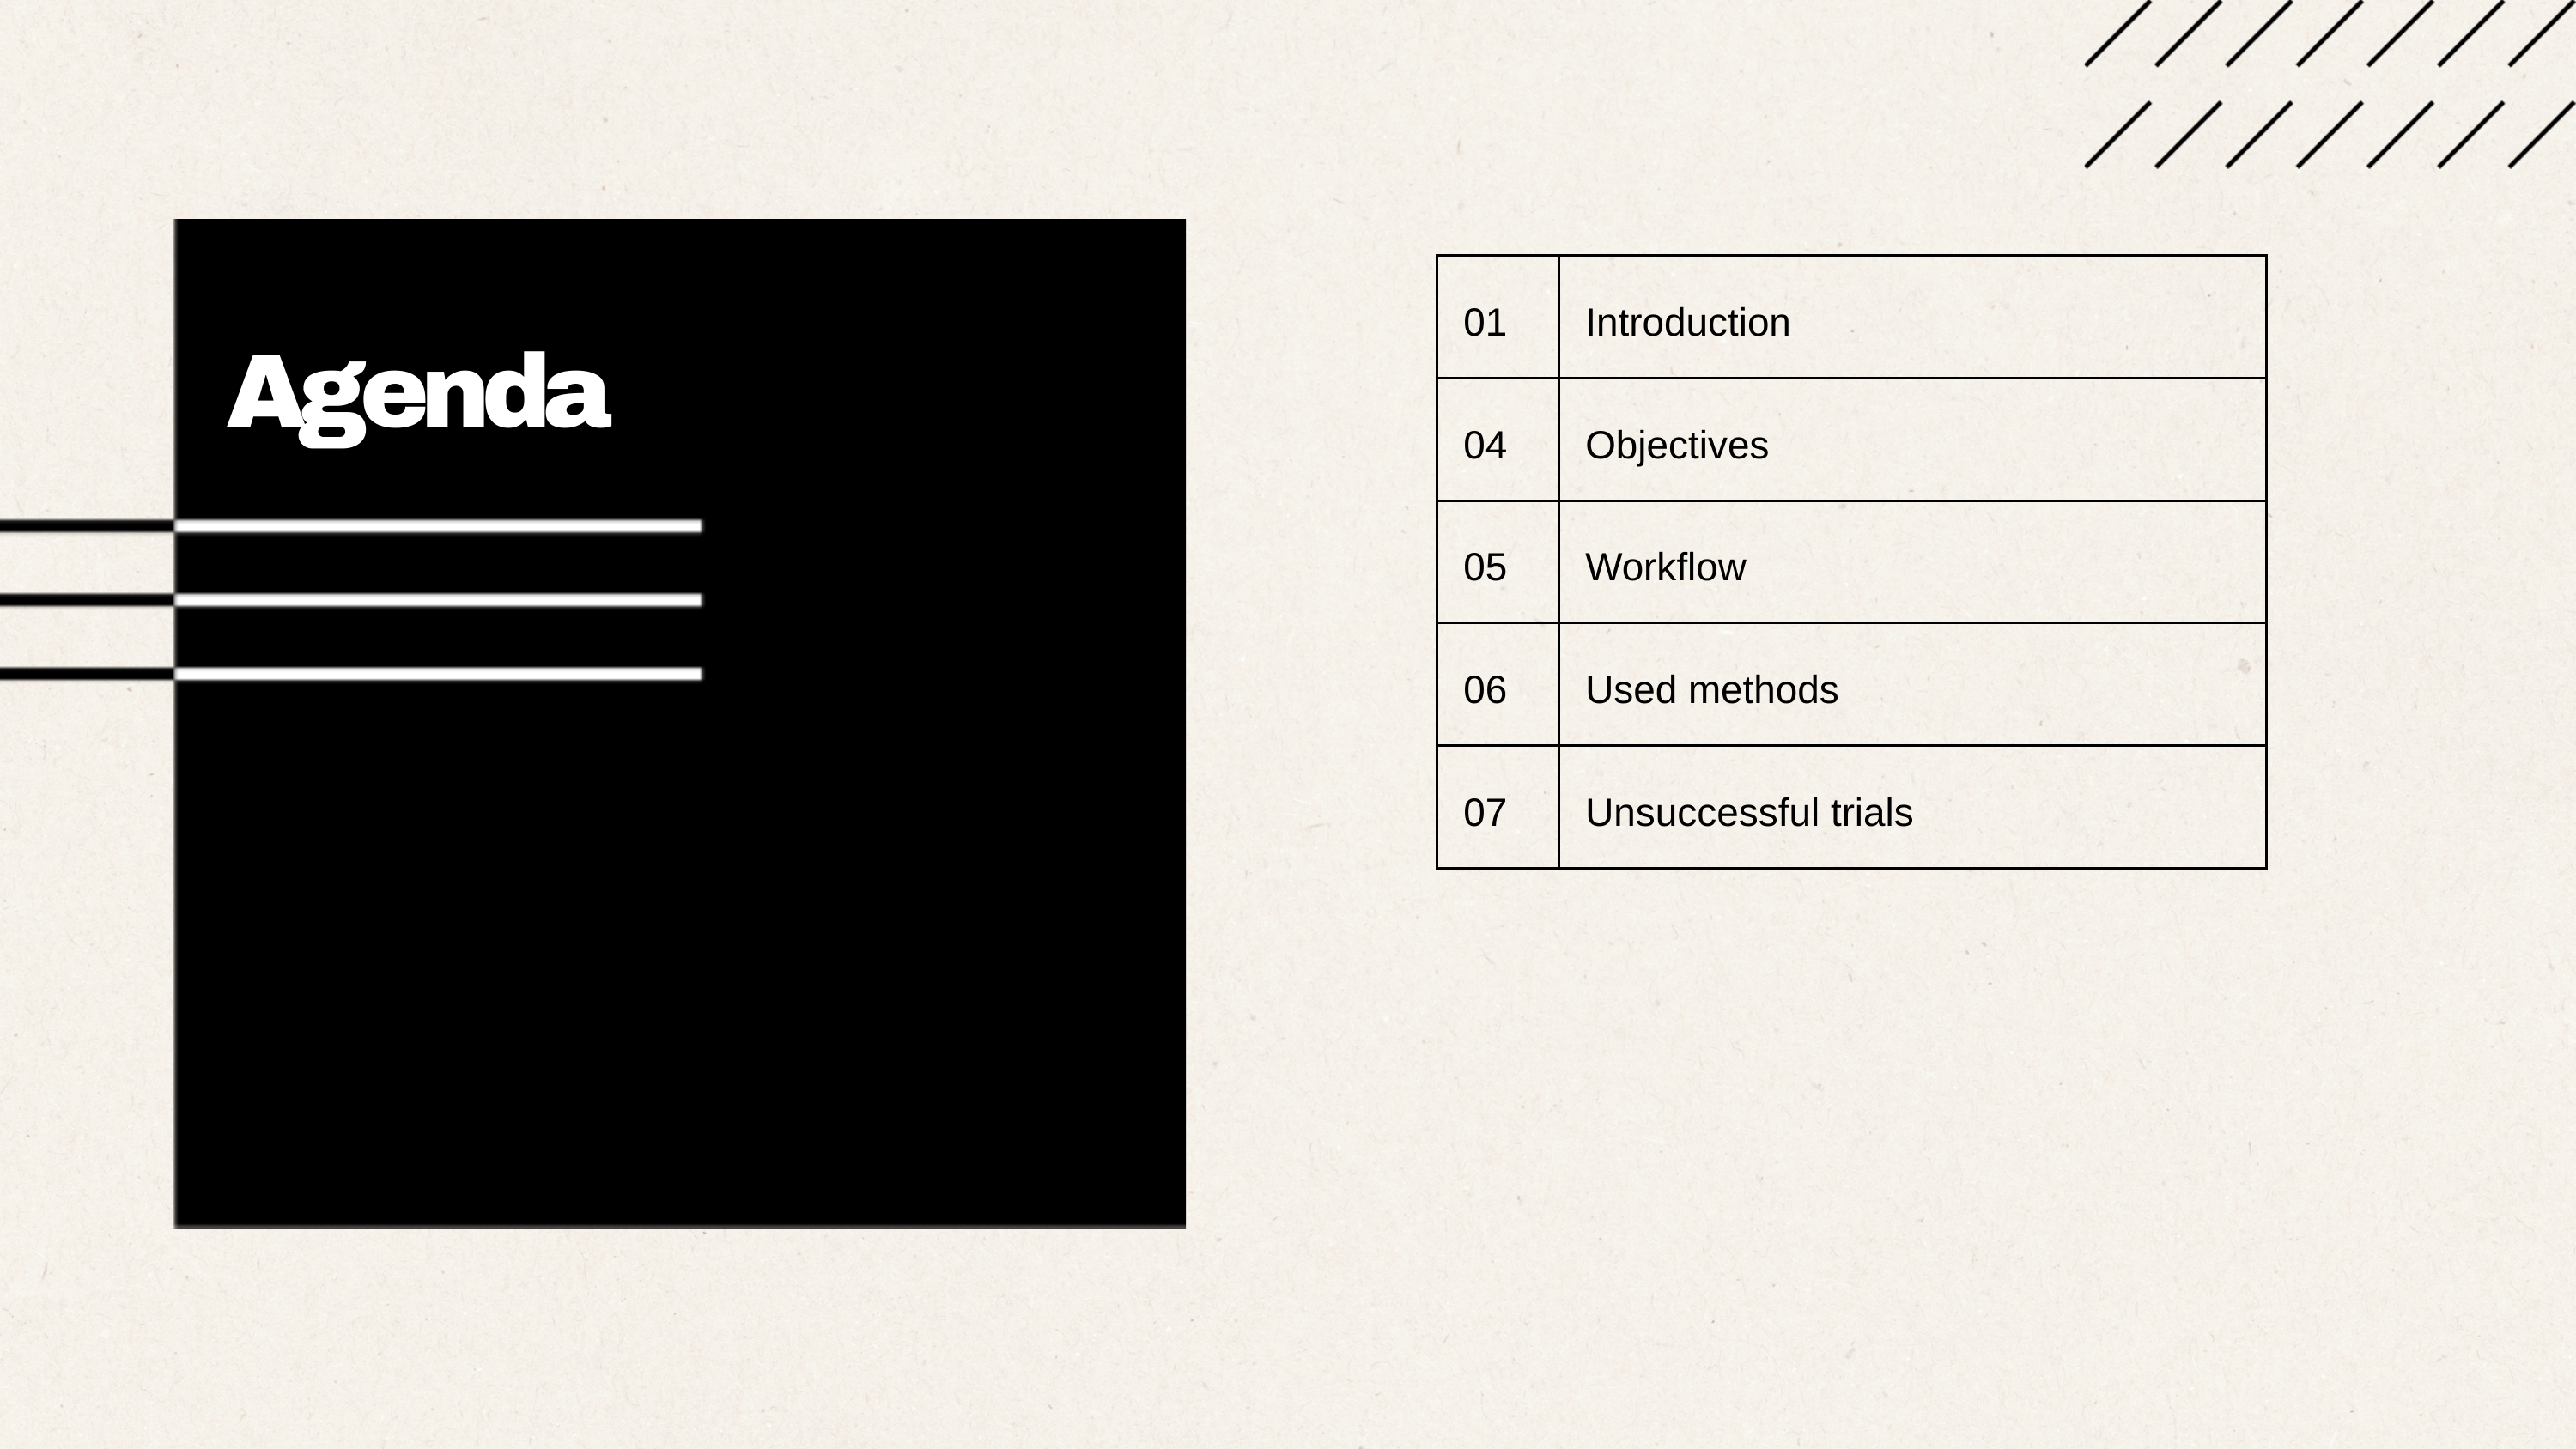

| 01 | Introduction |
| --- | --- |
| 04 | Objectives |
| 05 | Workflow |
| 06 | Used methods |
| 07 | Unsuccessful trials |
Agenda